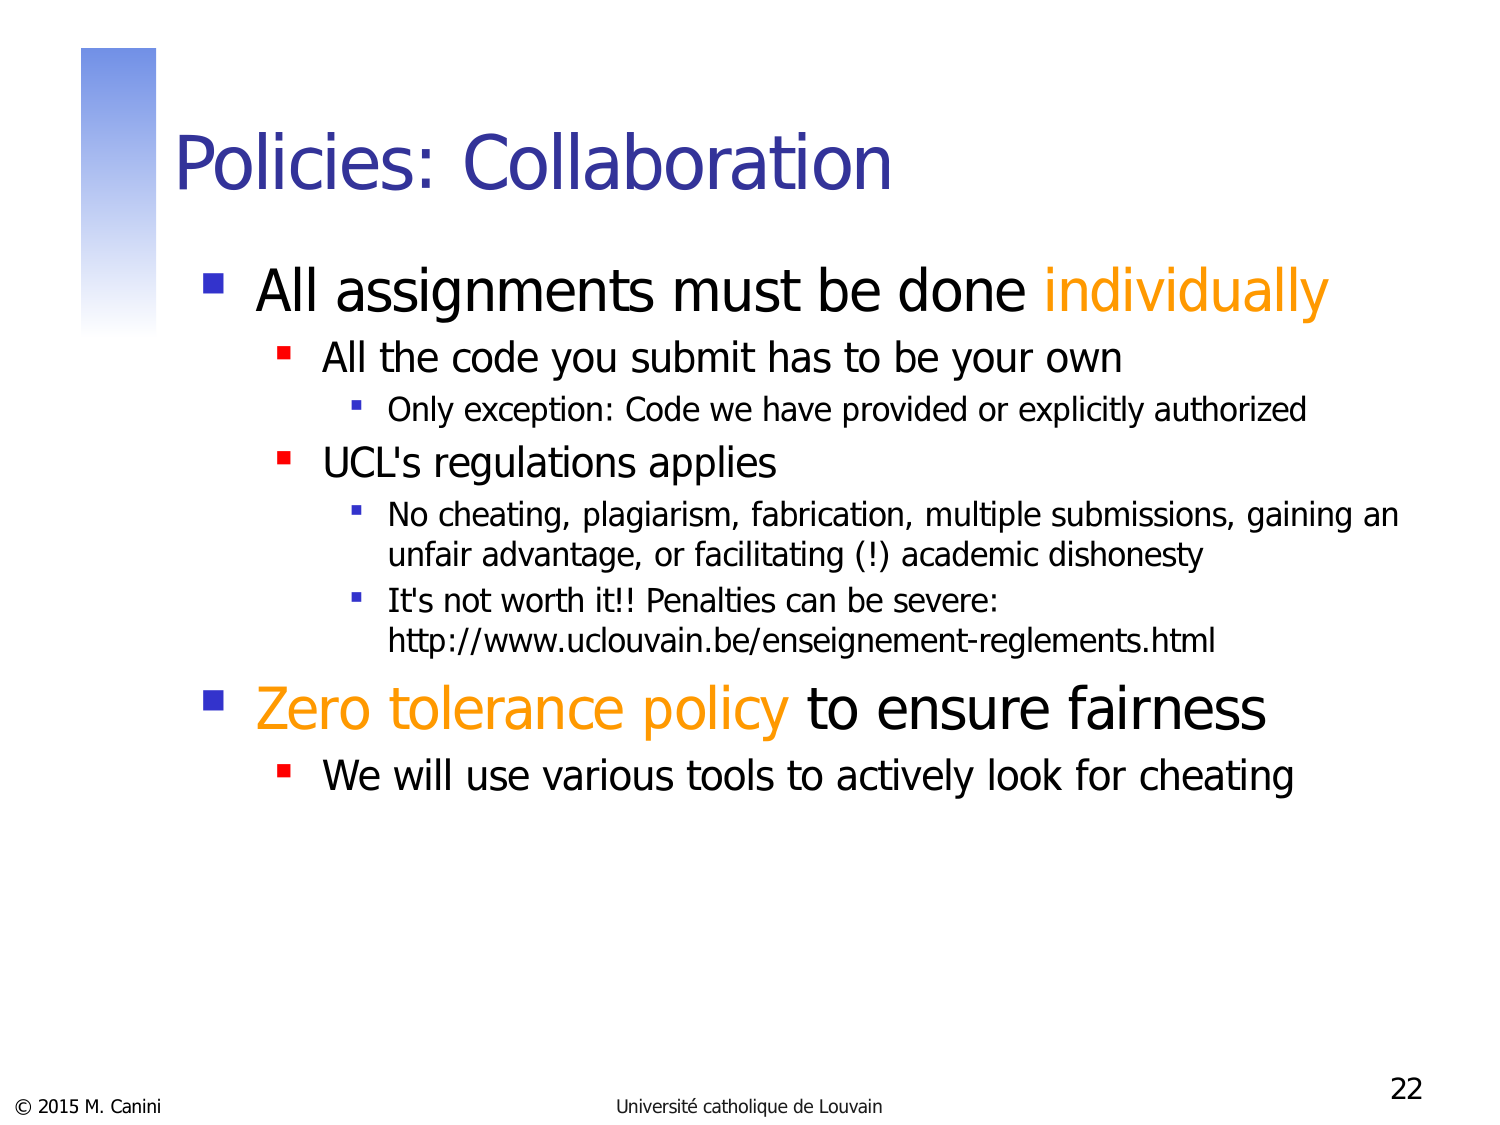

# Policies: Collaboration
All assignments must be done individually
All the code you submit has to be your own
Only exception: Code we have provided or explicitly authorized
UCL's regulations applies
No cheating, plagiarism, fabrication, multiple submissions, gaining an unfair advantage, or facilitating (!) academic dishonesty
It's not worth it!! Penalties can be severe:
http://www.uclouvain.be/enseignement-reglements.html
Zero tolerance policy to ensure fairness
We will use various tools to actively look for cheating
22
Université catholique de Louvain